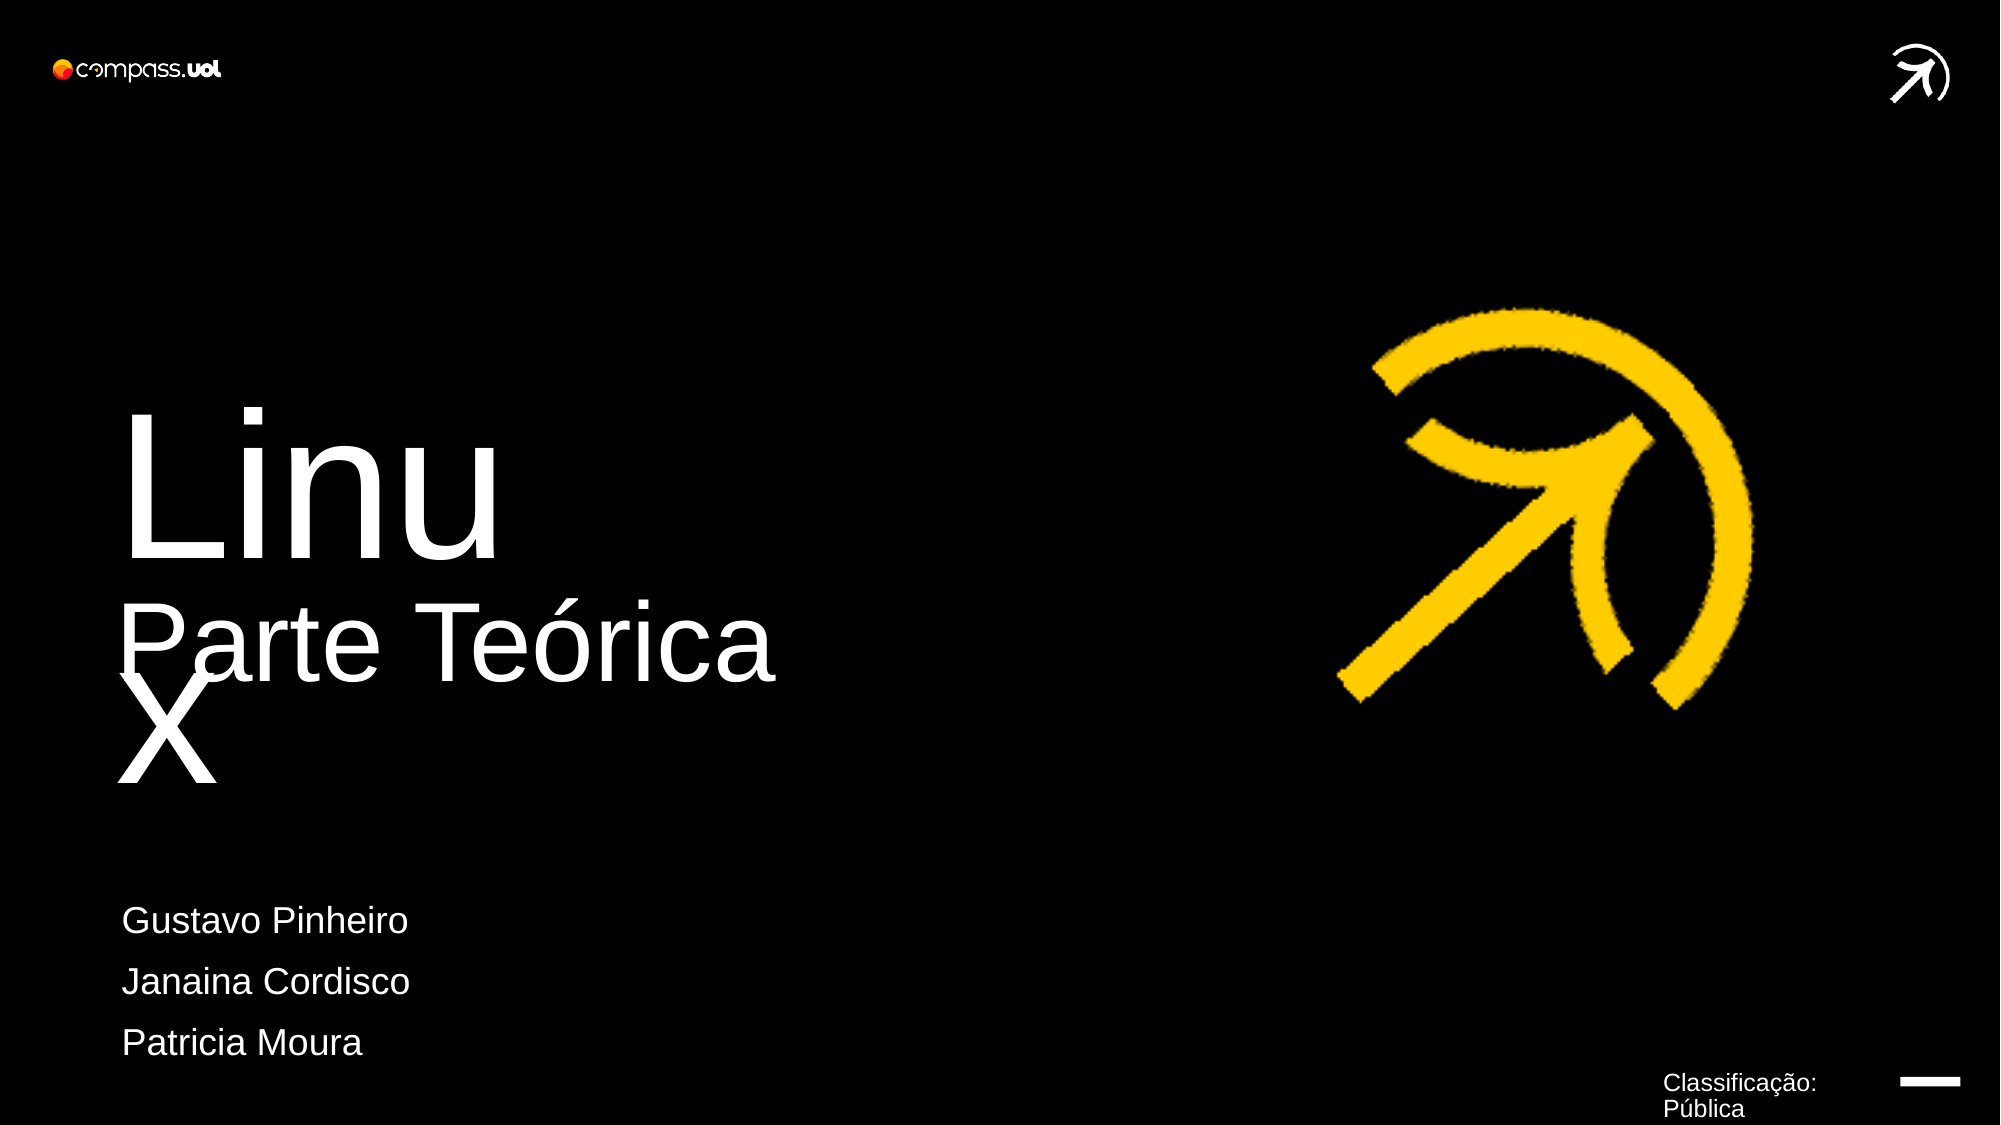

Linux
Parte Teórica
Gustavo Pinheiro
Janaina Cordisco
Patricia Moura
Classificação: Pública